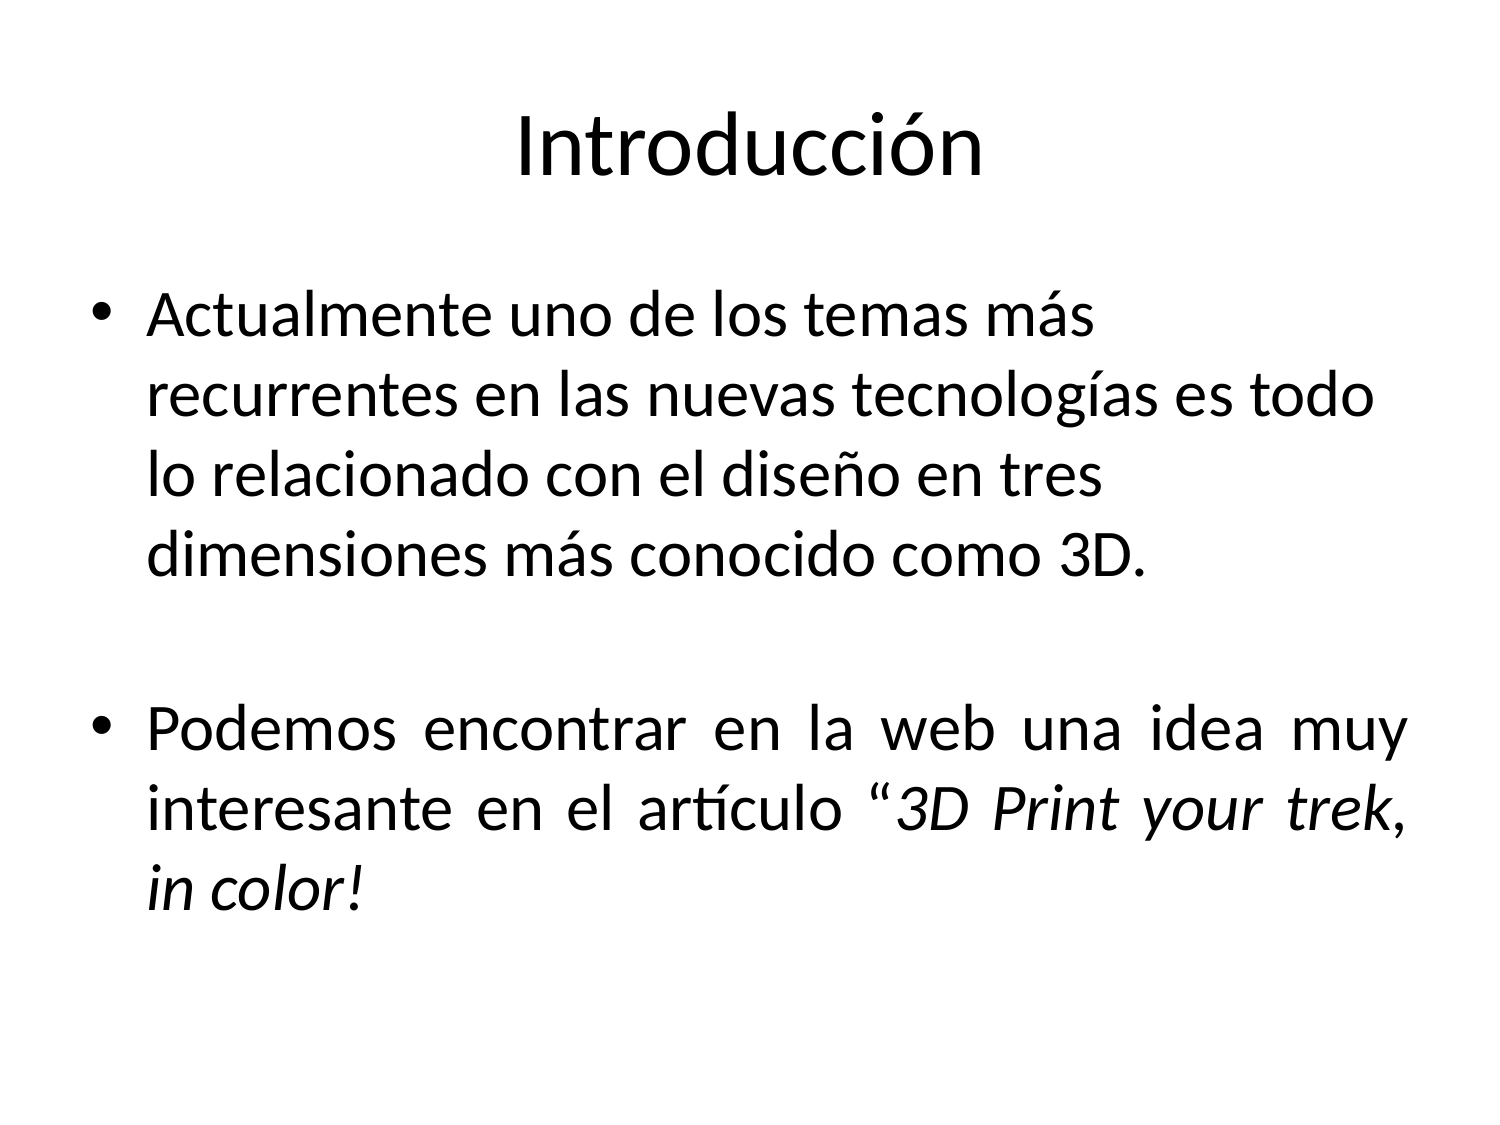

# Introducción
Actualmente uno de los temas más recurrentes en las nuevas tecnologías es todo lo relacionado con el diseño en tres dimensiones más conocido como 3D.
Podemos encontrar en la web una idea muy interesante en el artículo “3D Print your trek, in color!